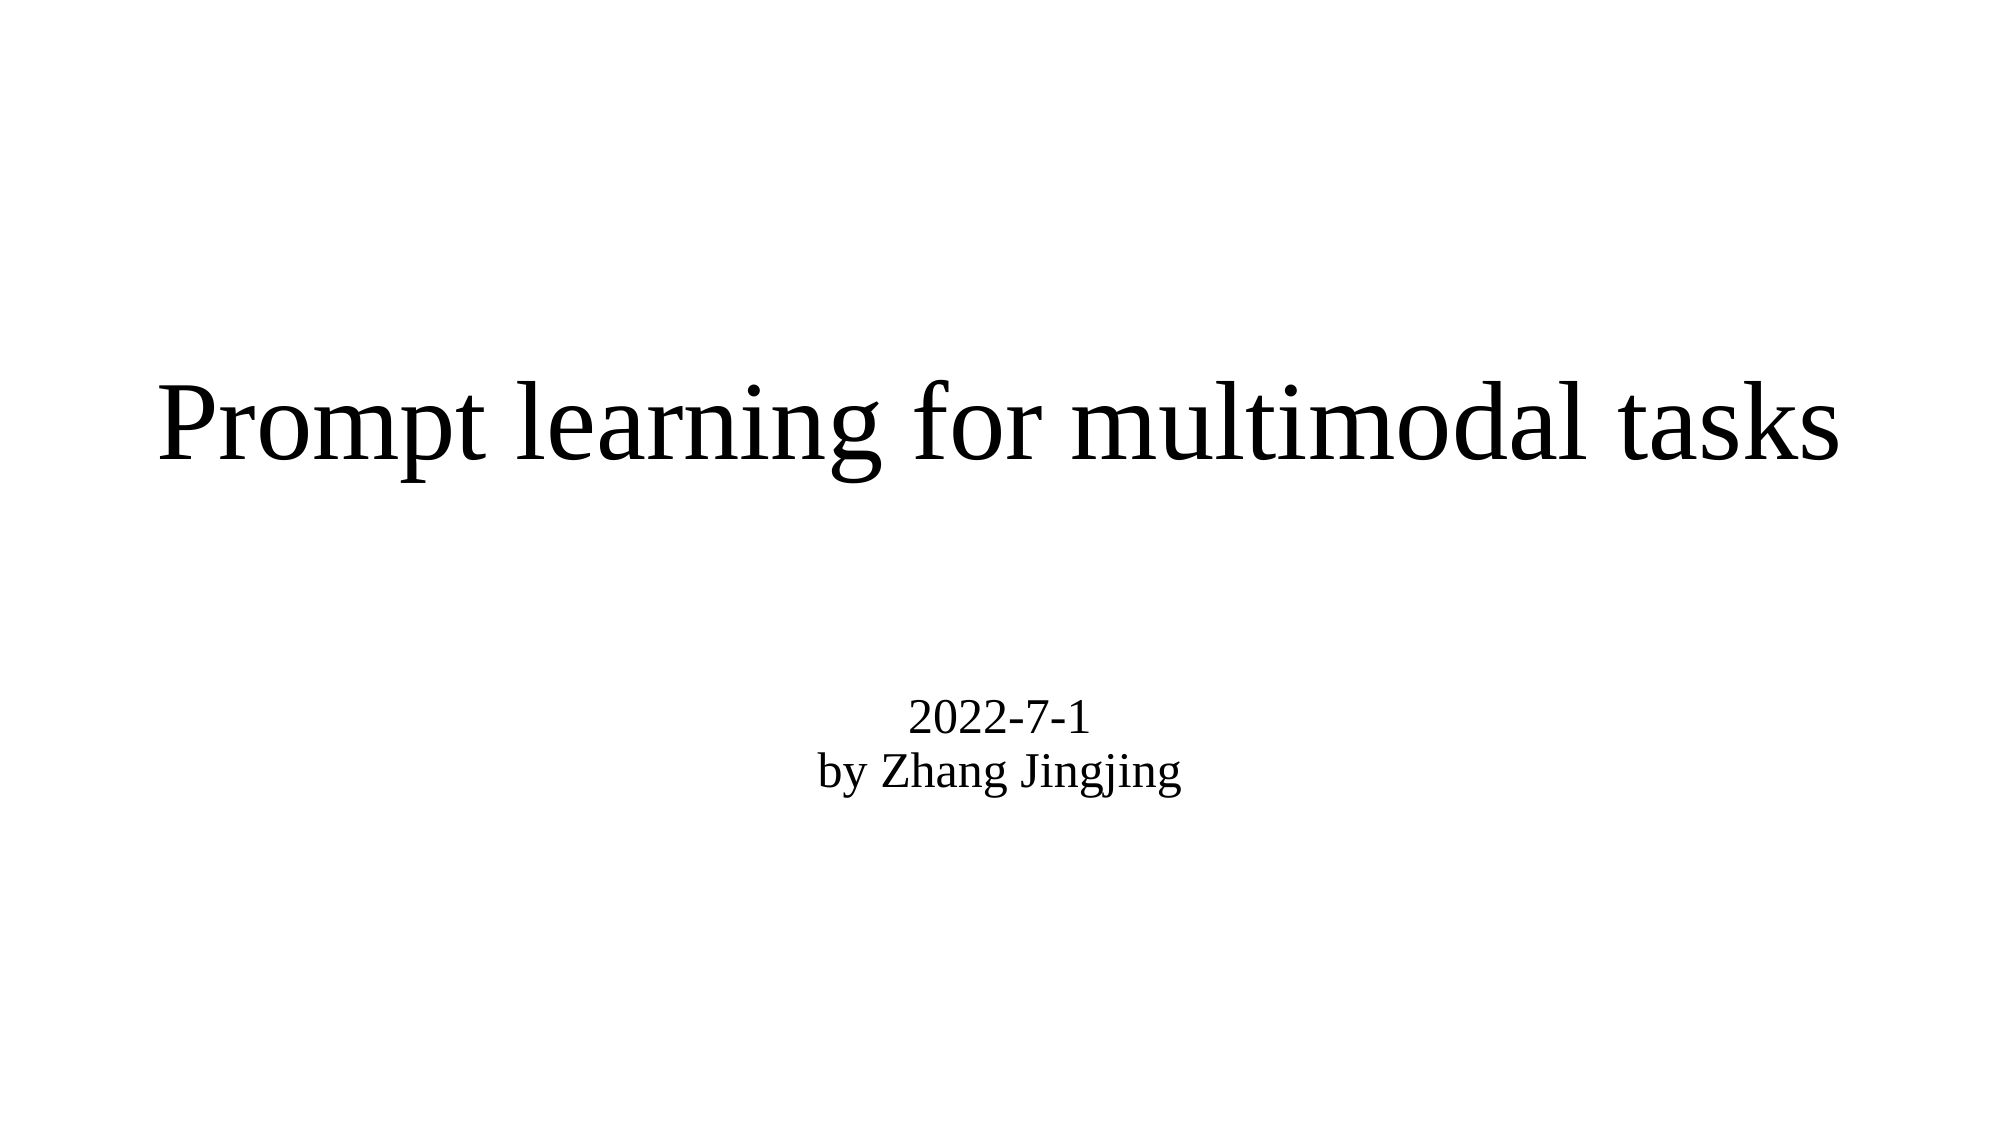

# Prompt learning for multimodal tasks
2022-7-1
by Zhang Jingjing